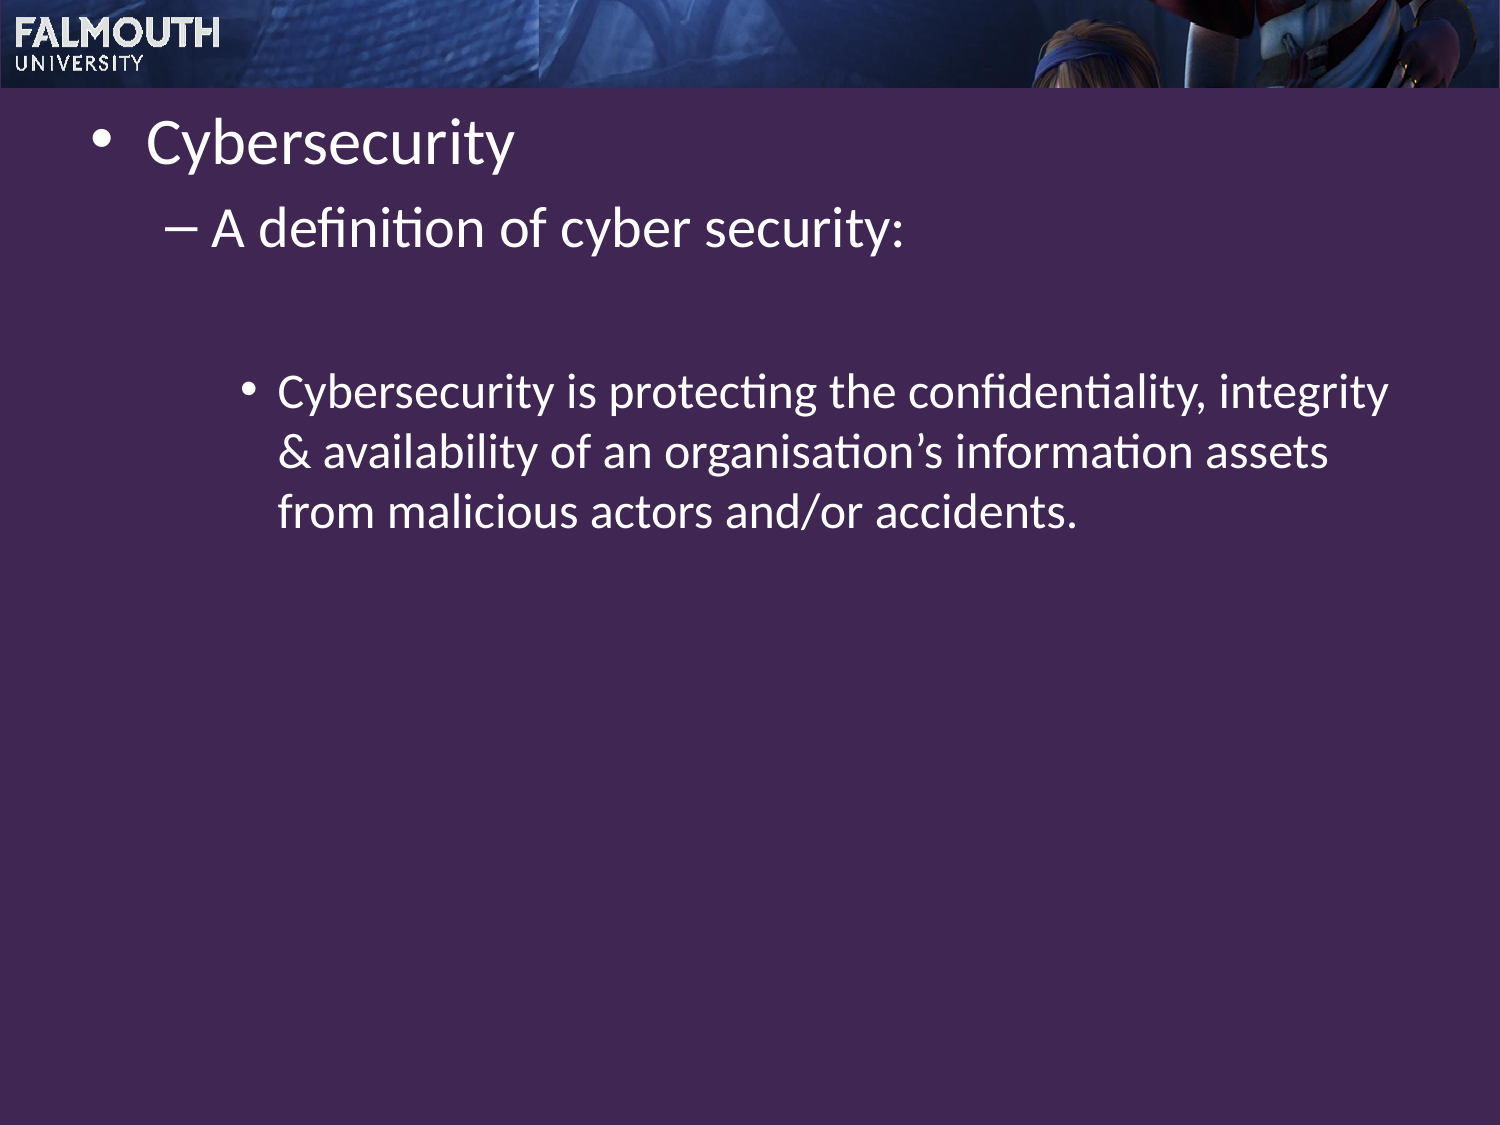

Cybersecurity
A definition of cyber security:

Cybersecurity is protecting the confidentiality, integrity & availability of an organisation’s information assets from malicious actors and/or accidents.